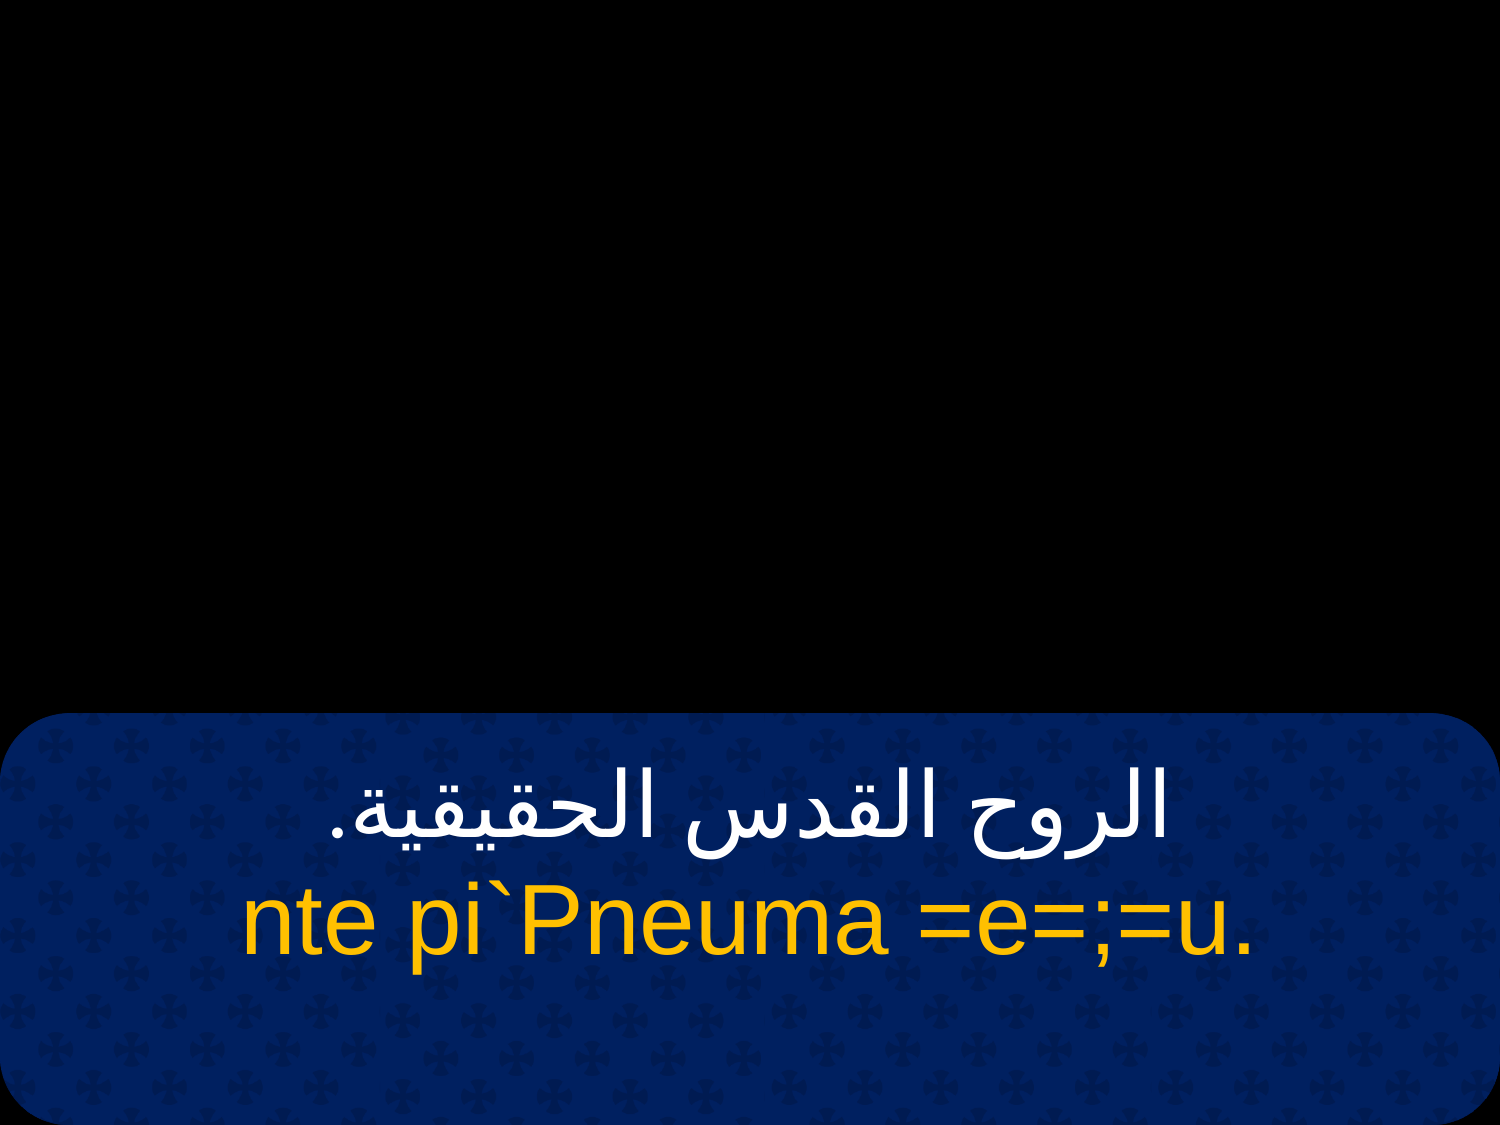

# الروح القدس الحقيقية.
nte pi`Pneuma =e=;=u.